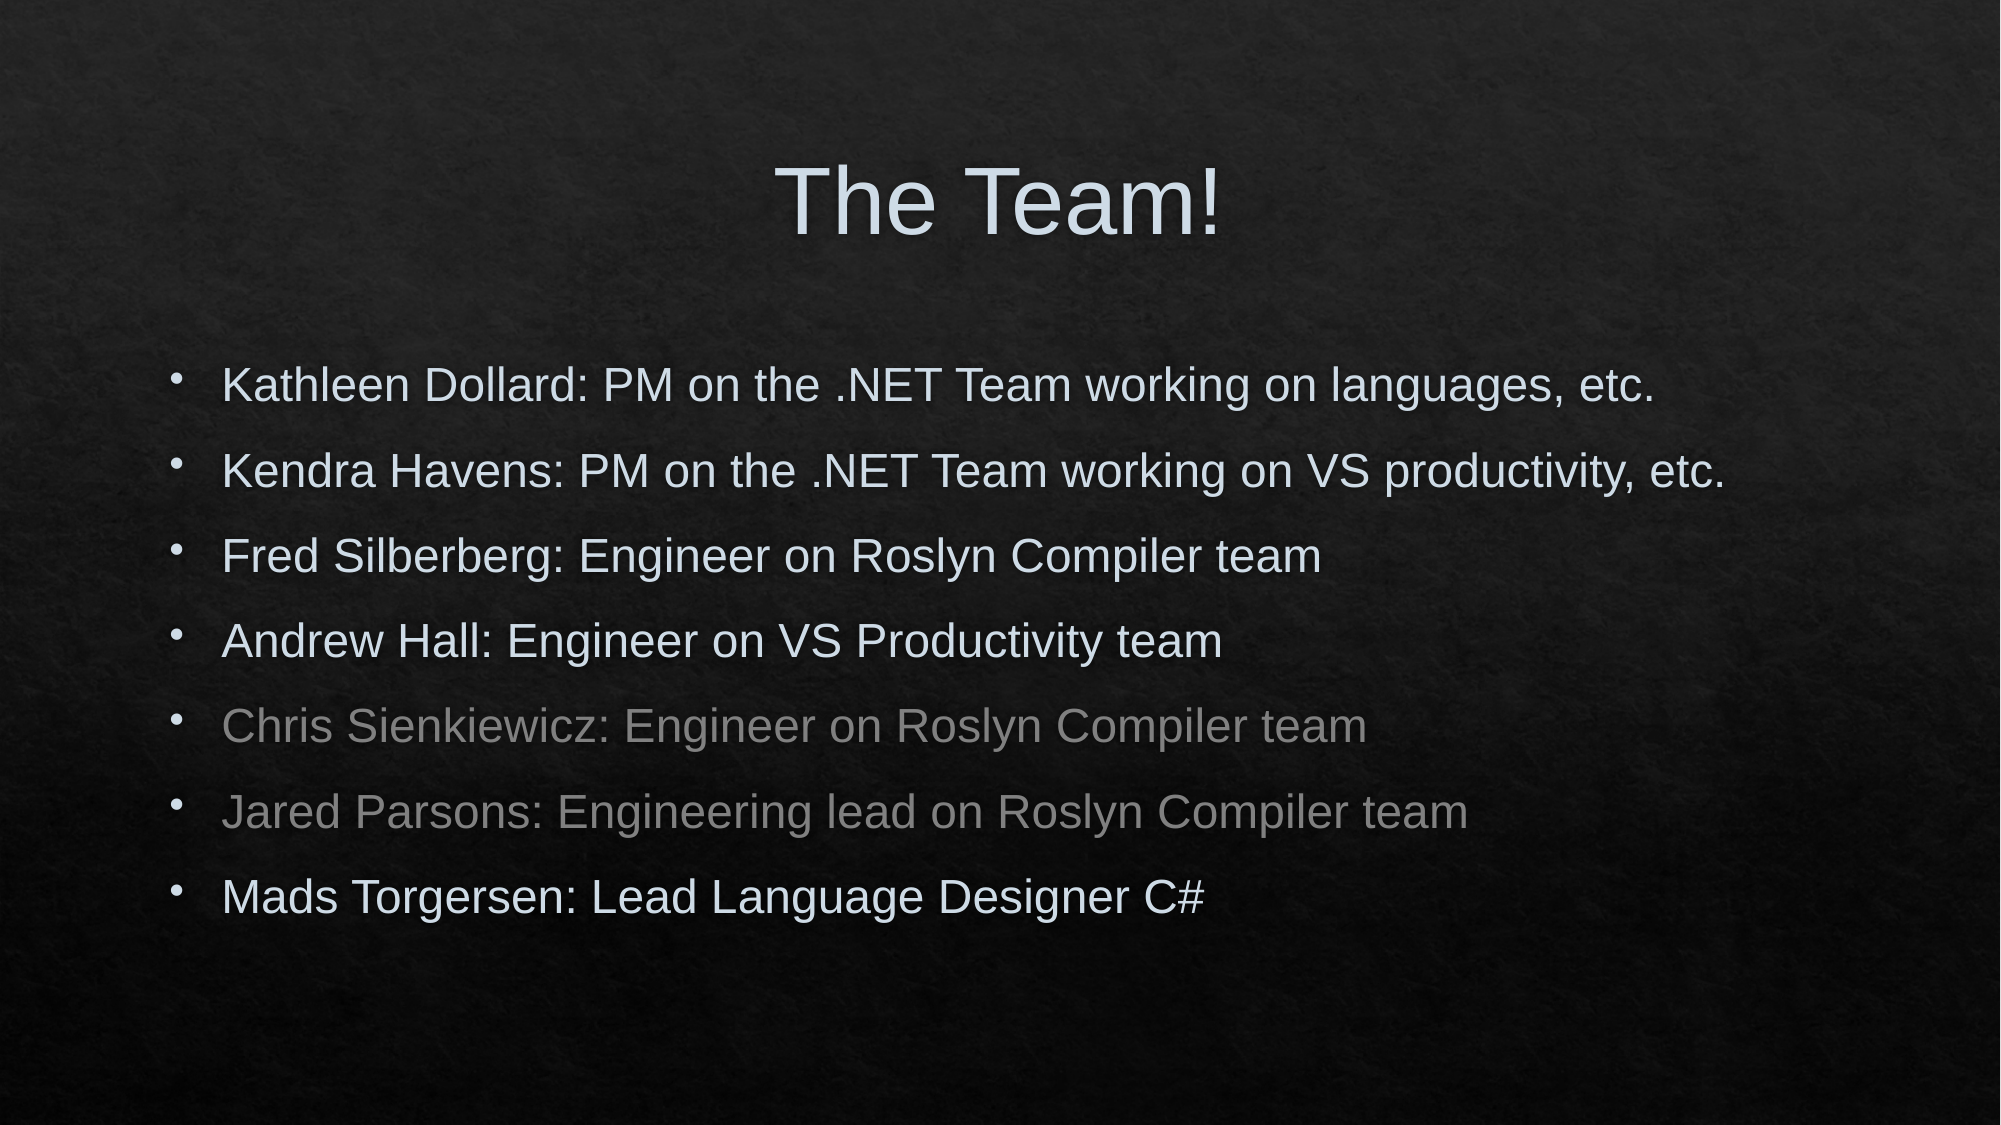

# The Team!
Kathleen Dollard: PM on the .NET Team working on languages, etc.
Kendra Havens: PM on the .NET Team working on VS productivity, etc.
Fred Silberberg: Engineer on Roslyn Compiler team
Andrew Hall: Engineer on VS Productivity team
Chris Sienkiewicz: Engineer on Roslyn Compiler team
Jared Parsons: Engineering lead on Roslyn Compiler team
Mads Torgersen: Lead Language Designer C#